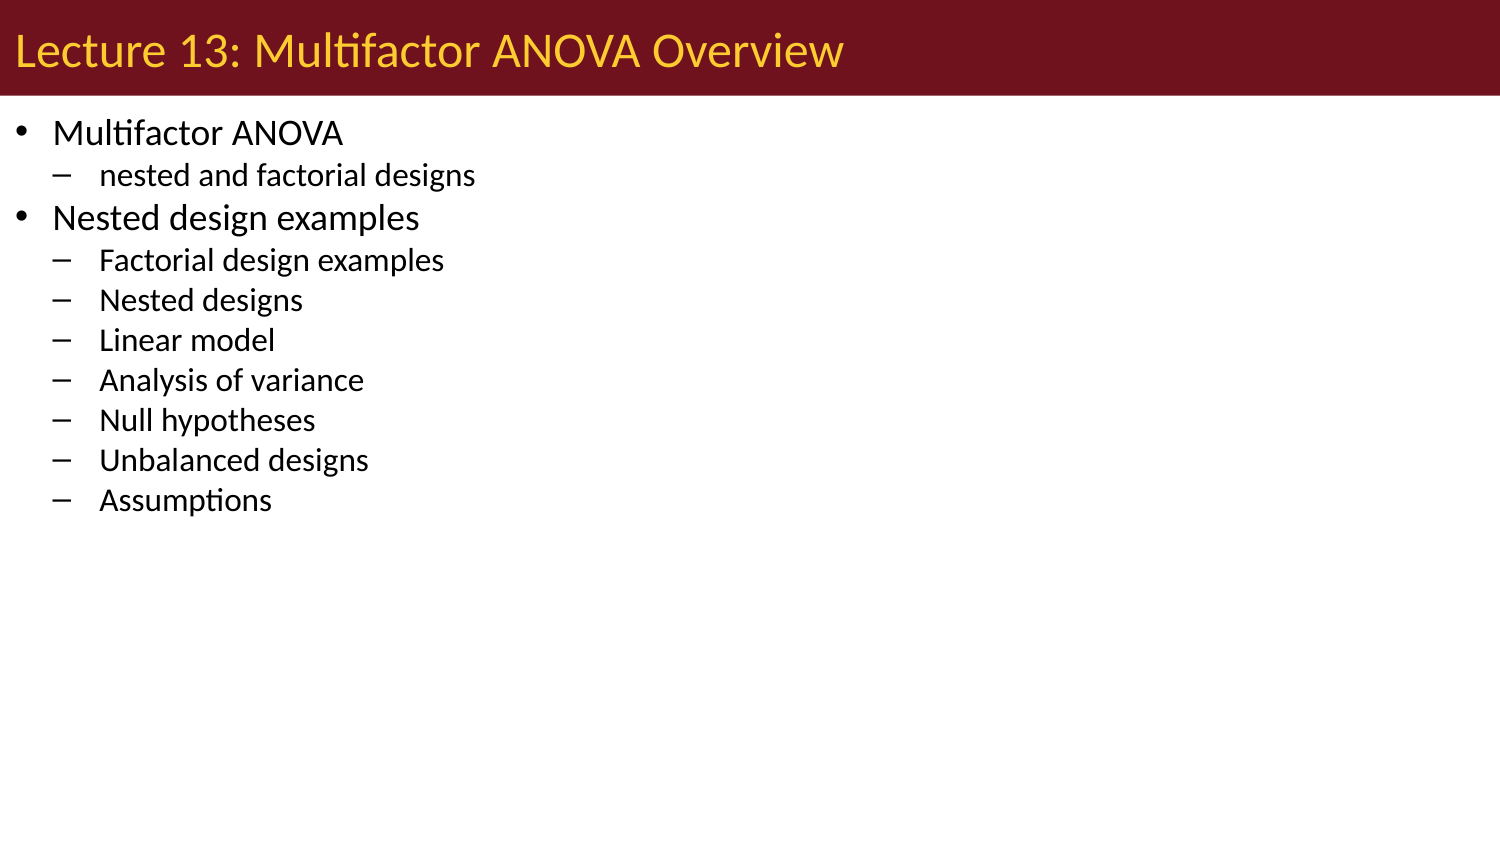

# Lecture 13: Multifactor ANOVA Overview
Multifactor ANOVA
nested and factorial designs
Nested design examples
Factorial design examples
Nested designs
Linear model
Analysis of variance
Null hypotheses
Unbalanced designs
Assumptions